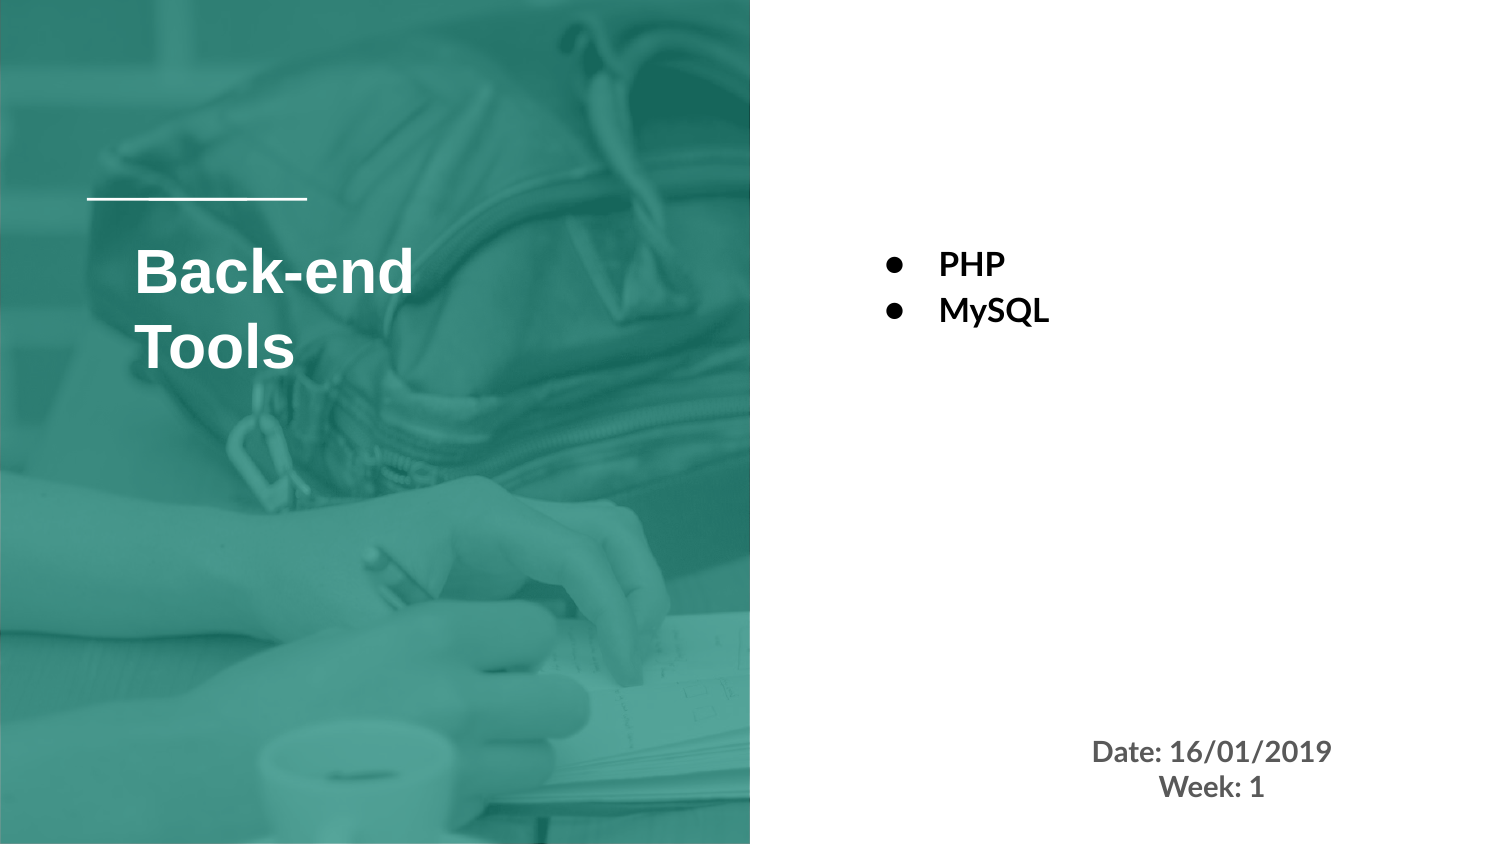

# Back-end
Tools
PHP
MySQL
Date: 16/01/2019
Week: 1